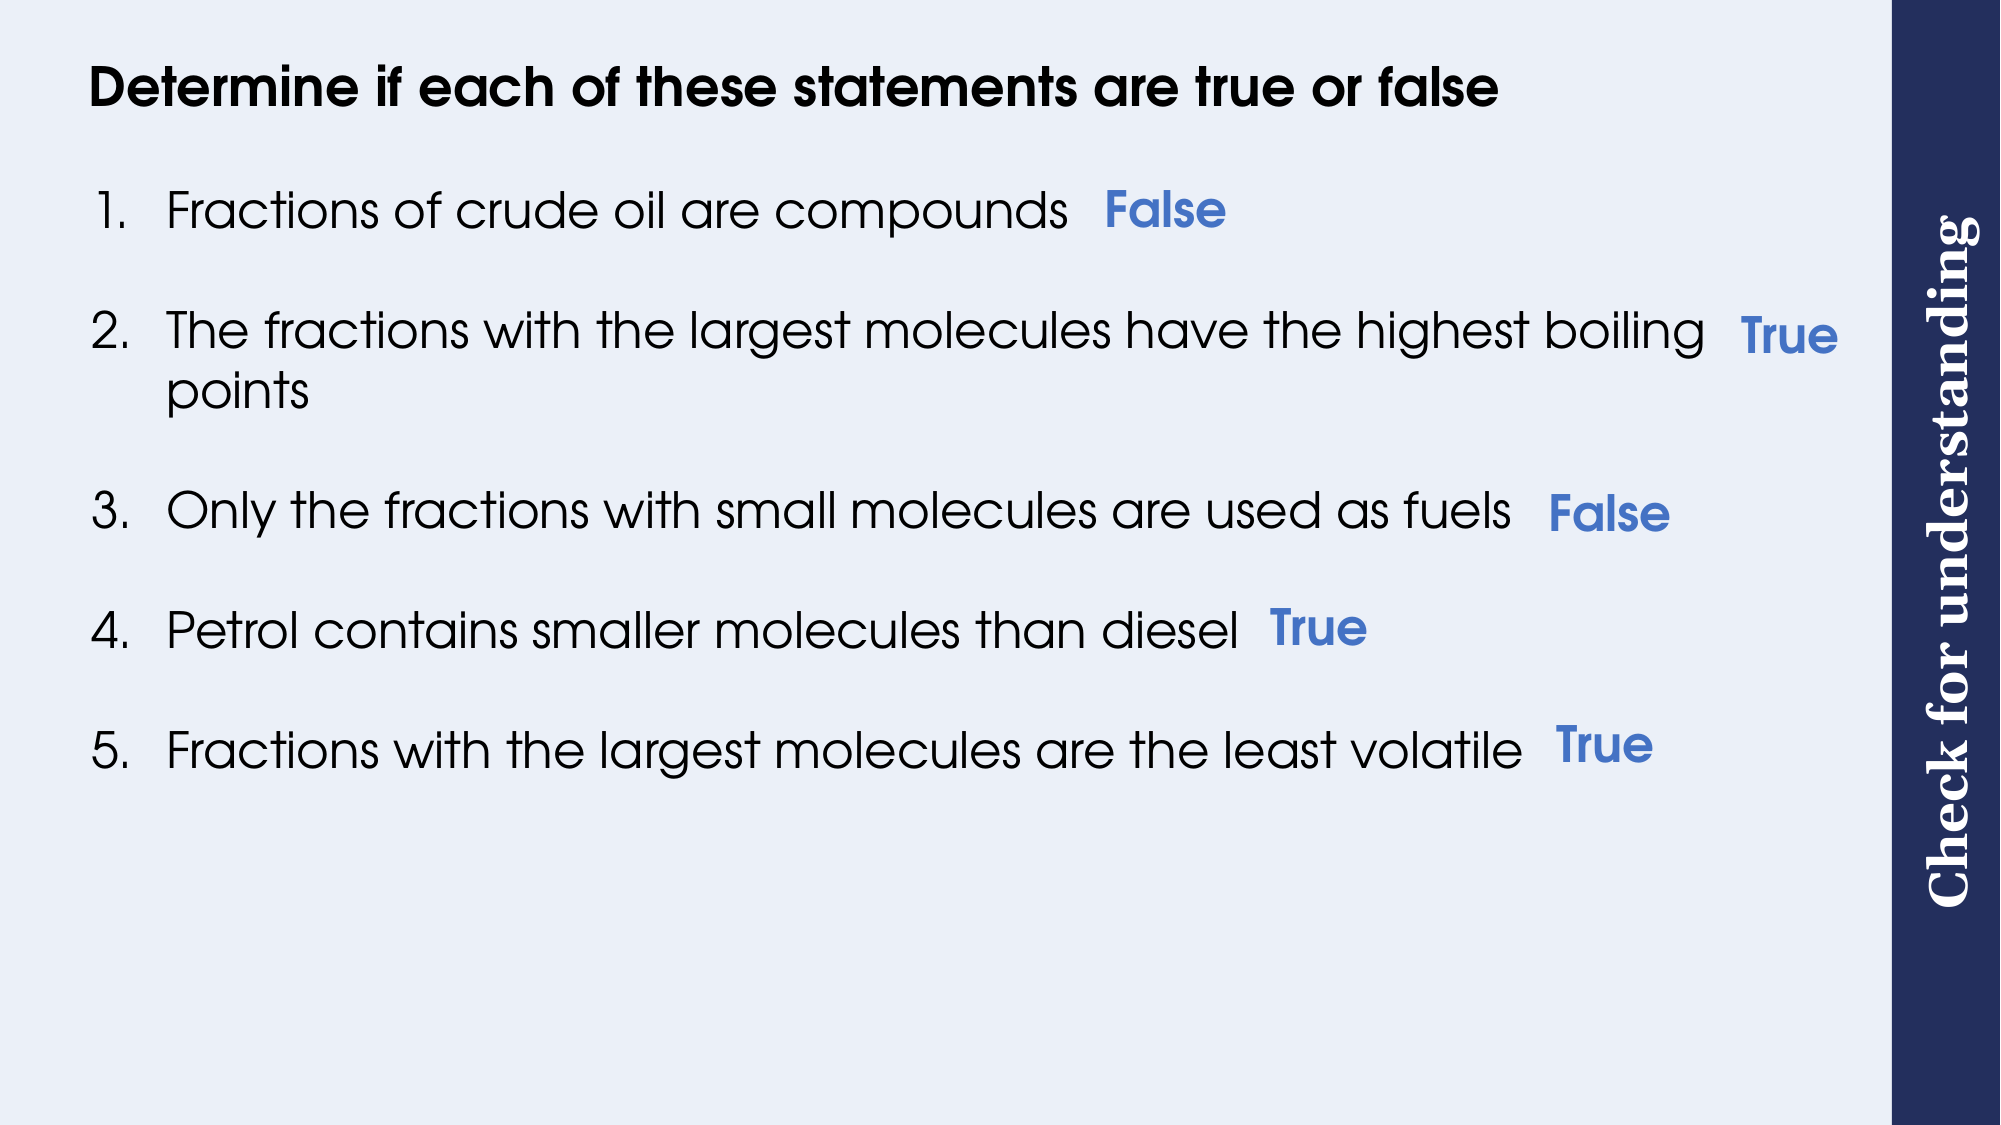

# Determine if each of these statements are true or false
False
Fractions of crude oil are compounds

The fractions with the largest molecules have the highest boiling points

Only the fractions with small molecules are used as fuels

Petrol contains smaller molecules than diesel

Fractions with the largest molecules are the least volatile

True
False
True
True